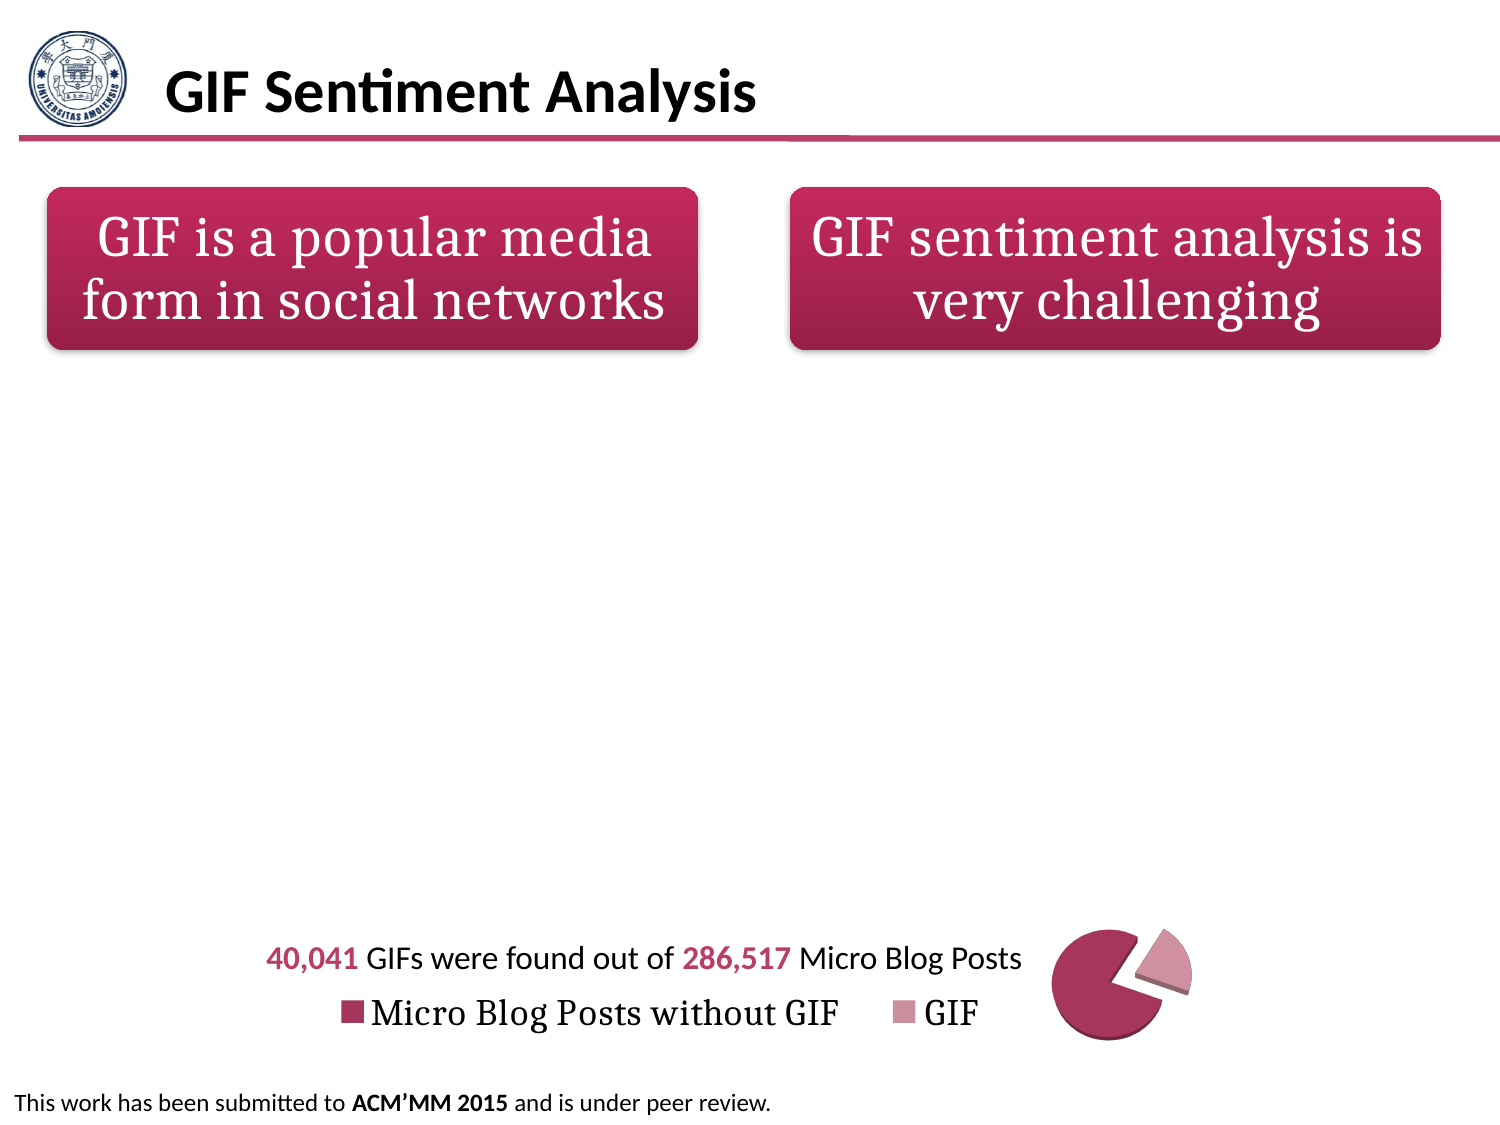

# GIF Sentiment Analysis
GIF is a popular media form in social networks
GIF sentiment analysis is very challenging

[unsupported chart]

40,041 GIFs were found out of 286,517 Micro Blog Posts
This work has been submitted to ACM’MM 2015 and is under peer review.